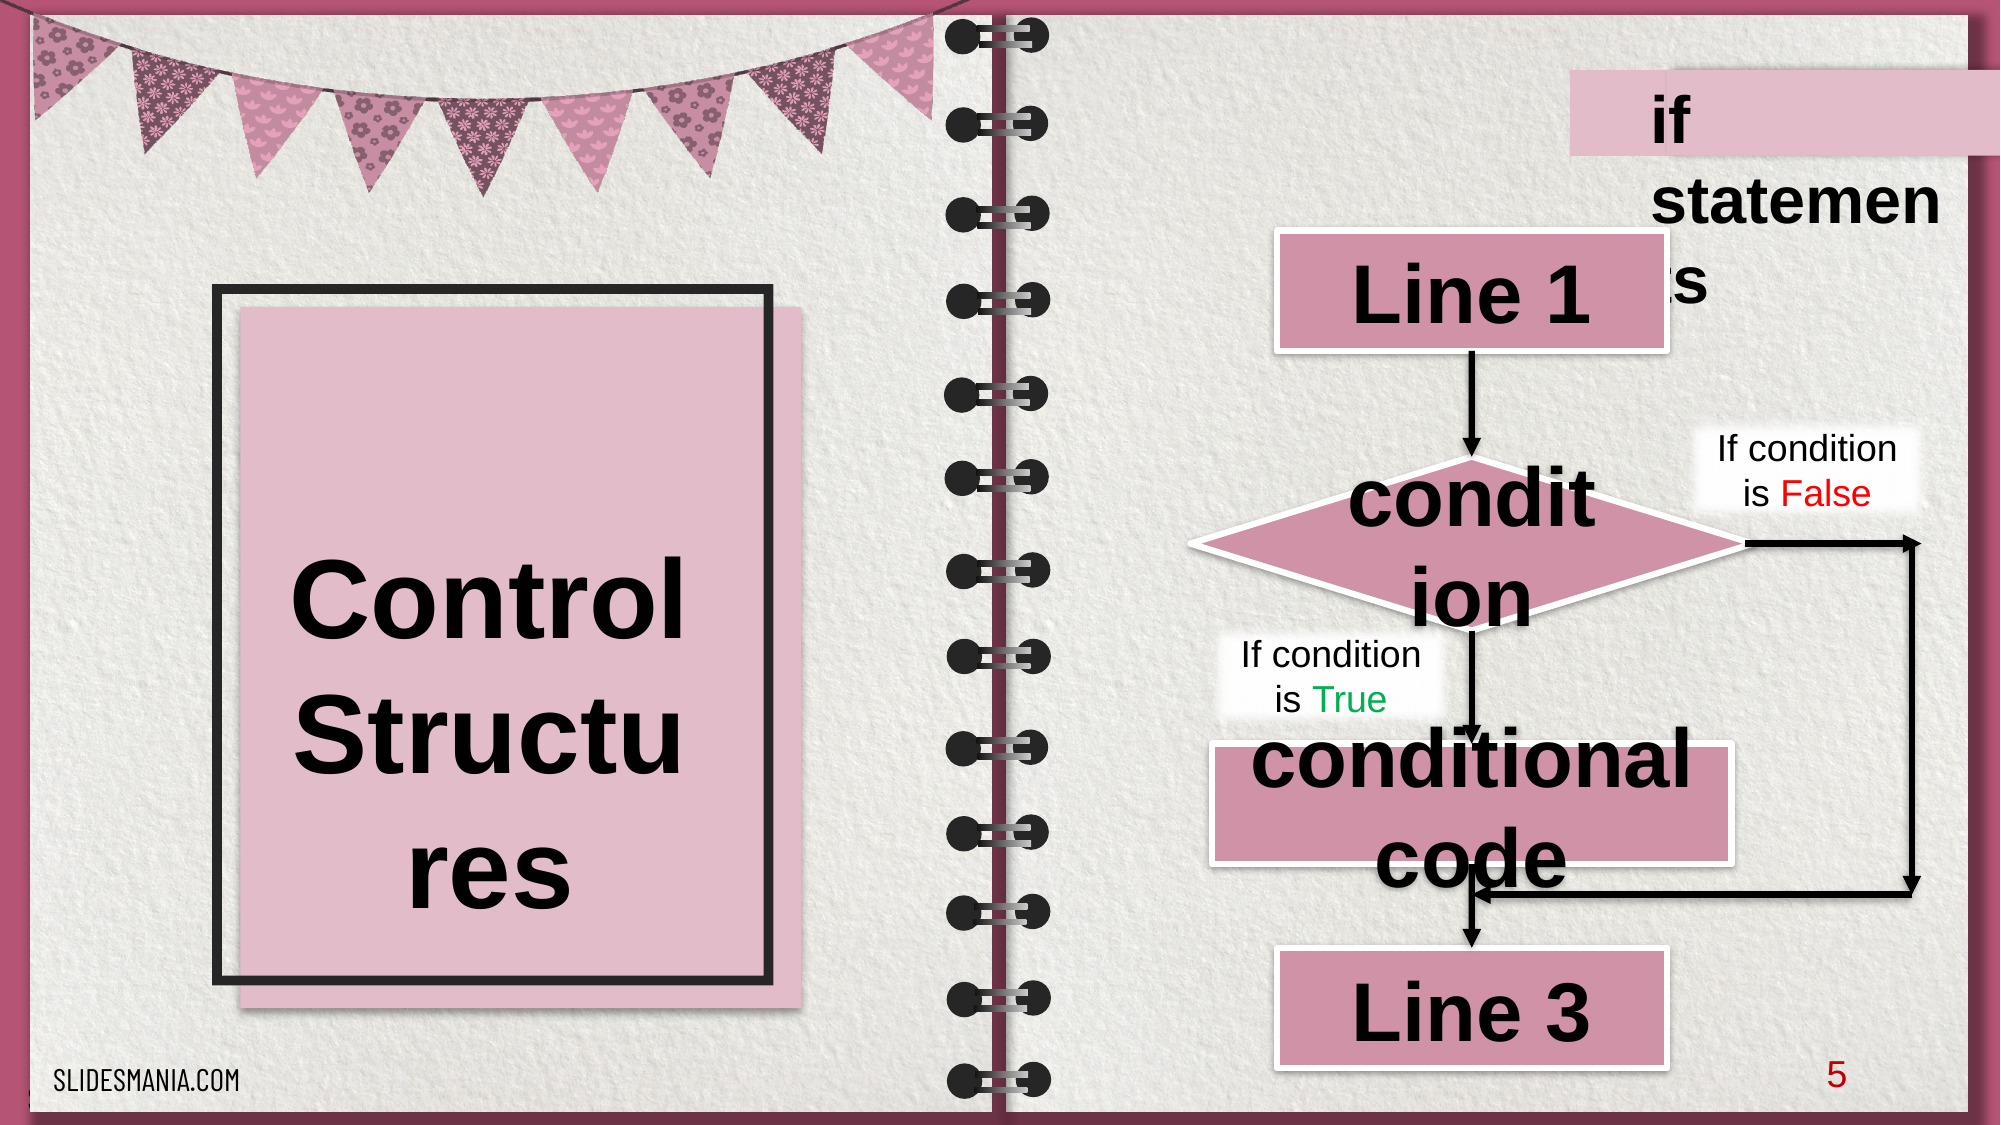

if statements
Line 1

If condition is False
condition
Control Structures
If condition is True
conditional code
Line 3
5